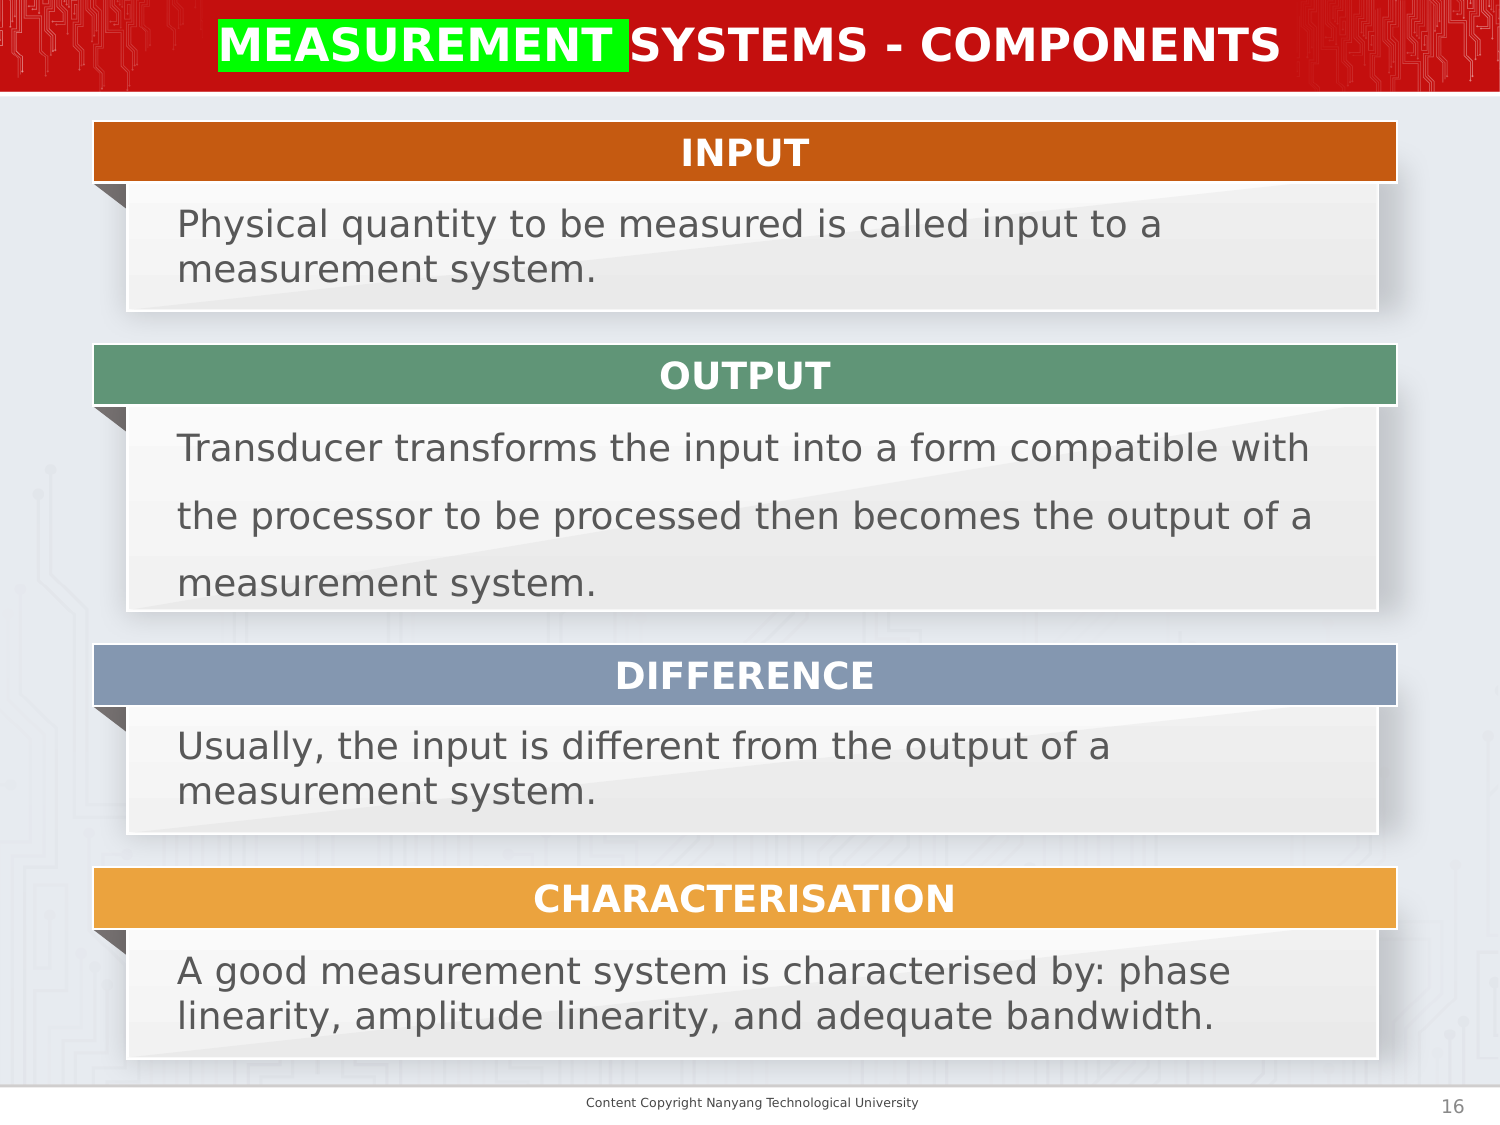

# MEASUREMENT SYSTEMS - COMPONENTS
INPUT

Physical quantity to be measured is called input to a measurement system.
OUTPUT

Transducer transforms the input into a form compatible with the processor to be processed then becomes the output of a measurement system.

DIFFERENCE

Usually, the input is different from the output of a measurement system.
CHARACTERISATION

A good measurement system is characterised by: phase linearity, amplitude linearity, and adequate bandwidth.